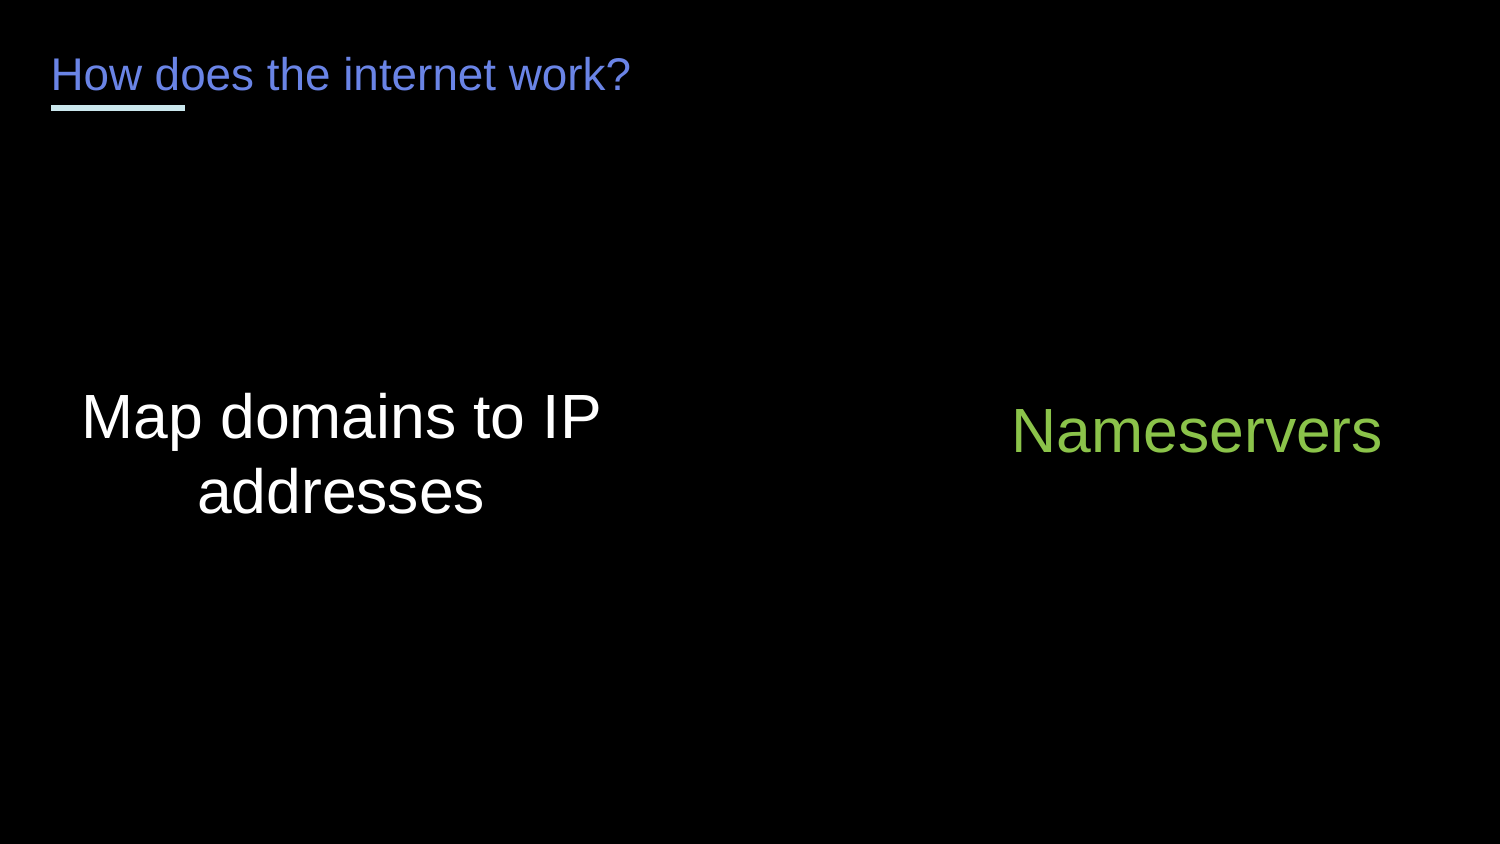

How does the internet work?
Map domains to IP addresses
Nameservers